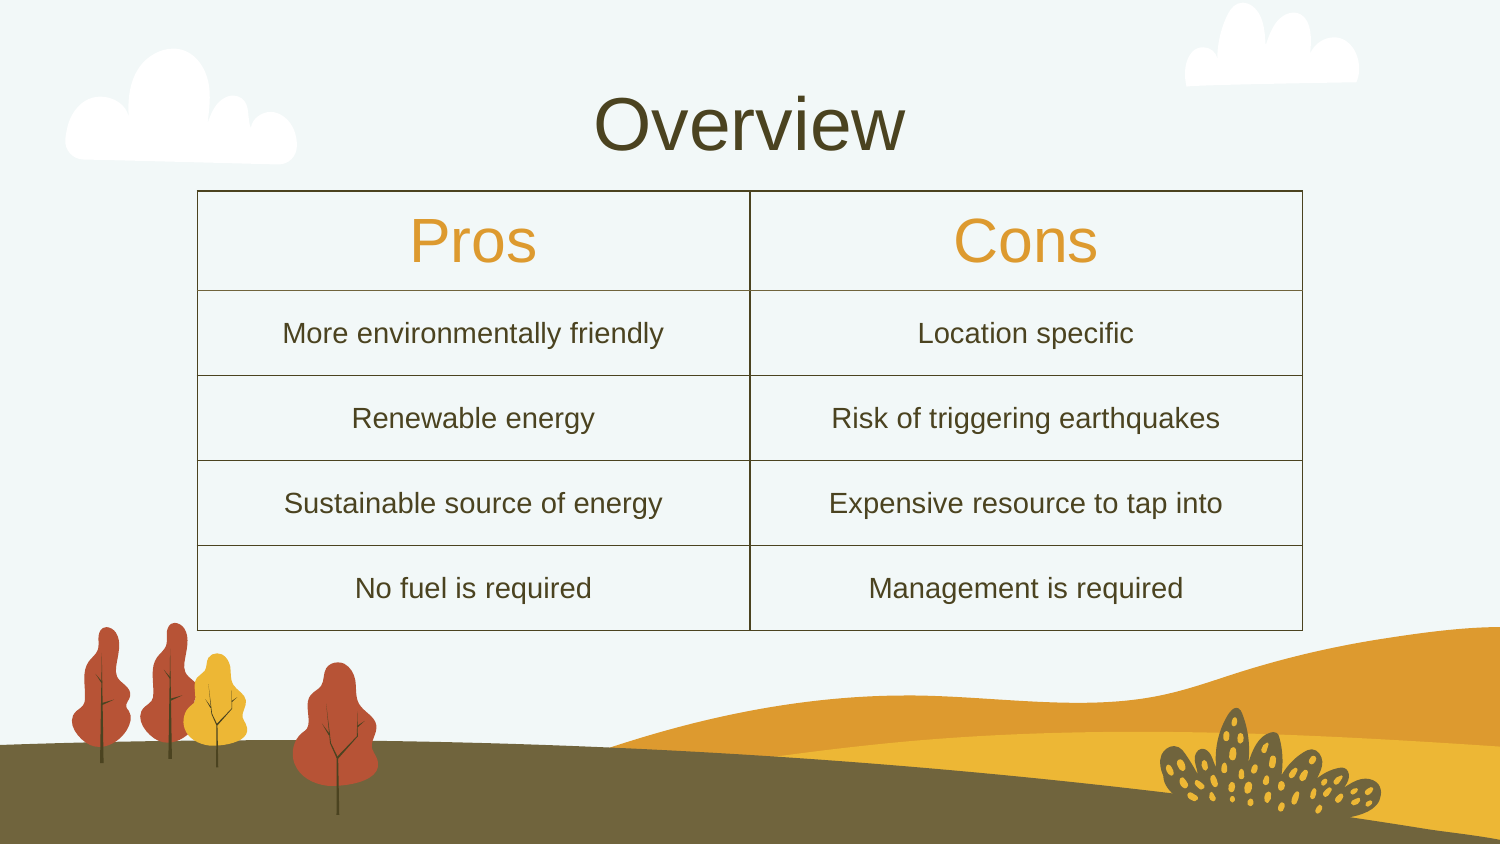

# Overview
| Pros | Cons |
| --- | --- |
| More environmentally friendly | Location specific |
| Renewable energy | Risk of triggering earthquakes |
| Sustainable source of energy | Expensive resource to tap into |
| No fuel is required | Management is required |